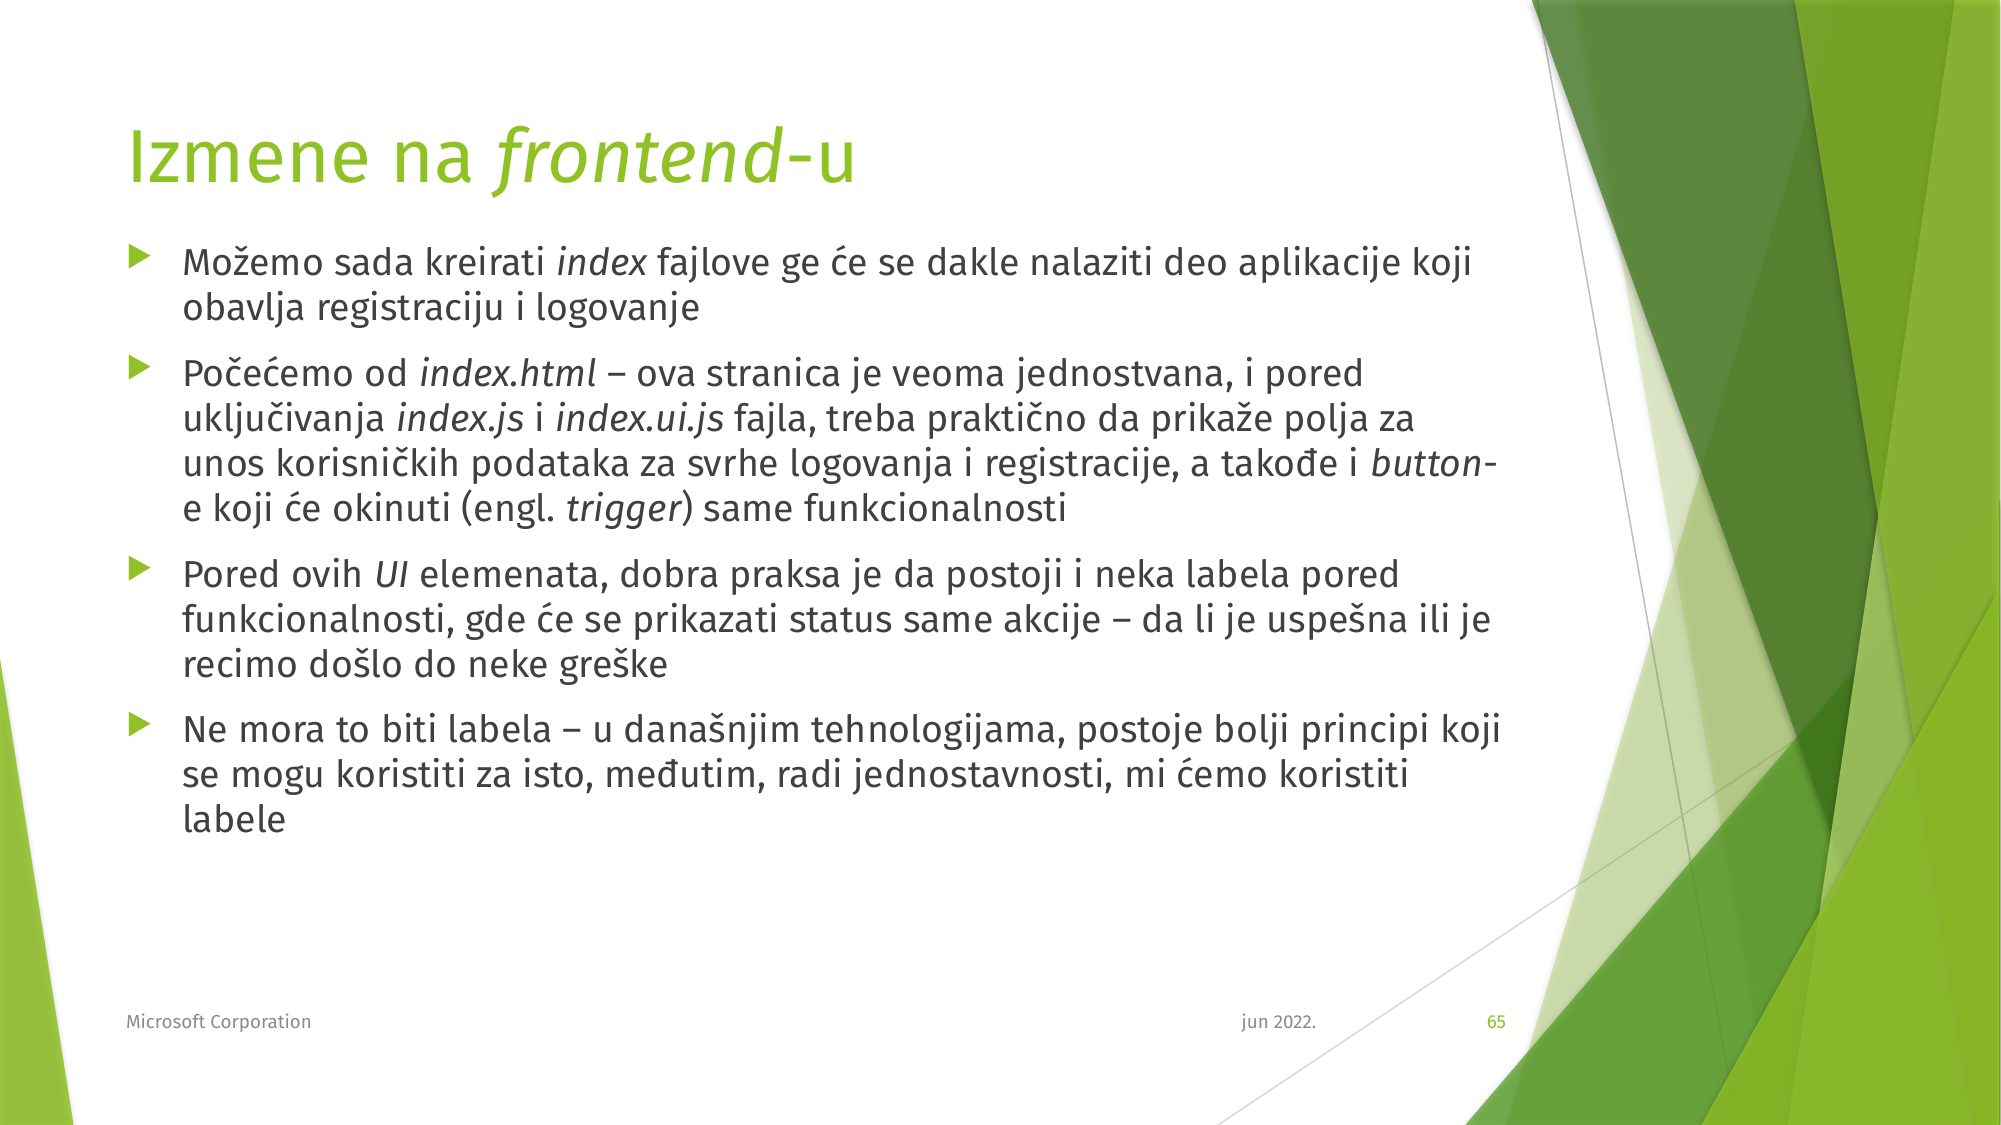

# Izmene na frontend-u
Možemo sada kreirati index fajlove ge će se dakle nalaziti deo aplikacije koji obavlja registraciju i logovanje
Počećemo od index.html – ova stranica je veoma jednostvana, i pored uključivanja index.js i index.ui.js fajla, treba praktično da prikaže polja za unos korisničkih podataka za svrhe logovanja i registracije, a takođe i button-e koji će okinuti (engl. trigger) same funkcionalnosti
Pored ovih UI elemenata, dobra praksa je da postoji i neka labela pored funkcionalnosti, gde će se prikazati status same akcije – da li je uspešna ili je recimo došlo do neke greške
Ne mora to biti labela – u današnjim tehnologijama, postoje bolji principi koji se mogu koristiti za isto, međutim, radi jednostavnosti, mi ćemo koristiti labele
Microsoft Corporation
jun 2022.
65